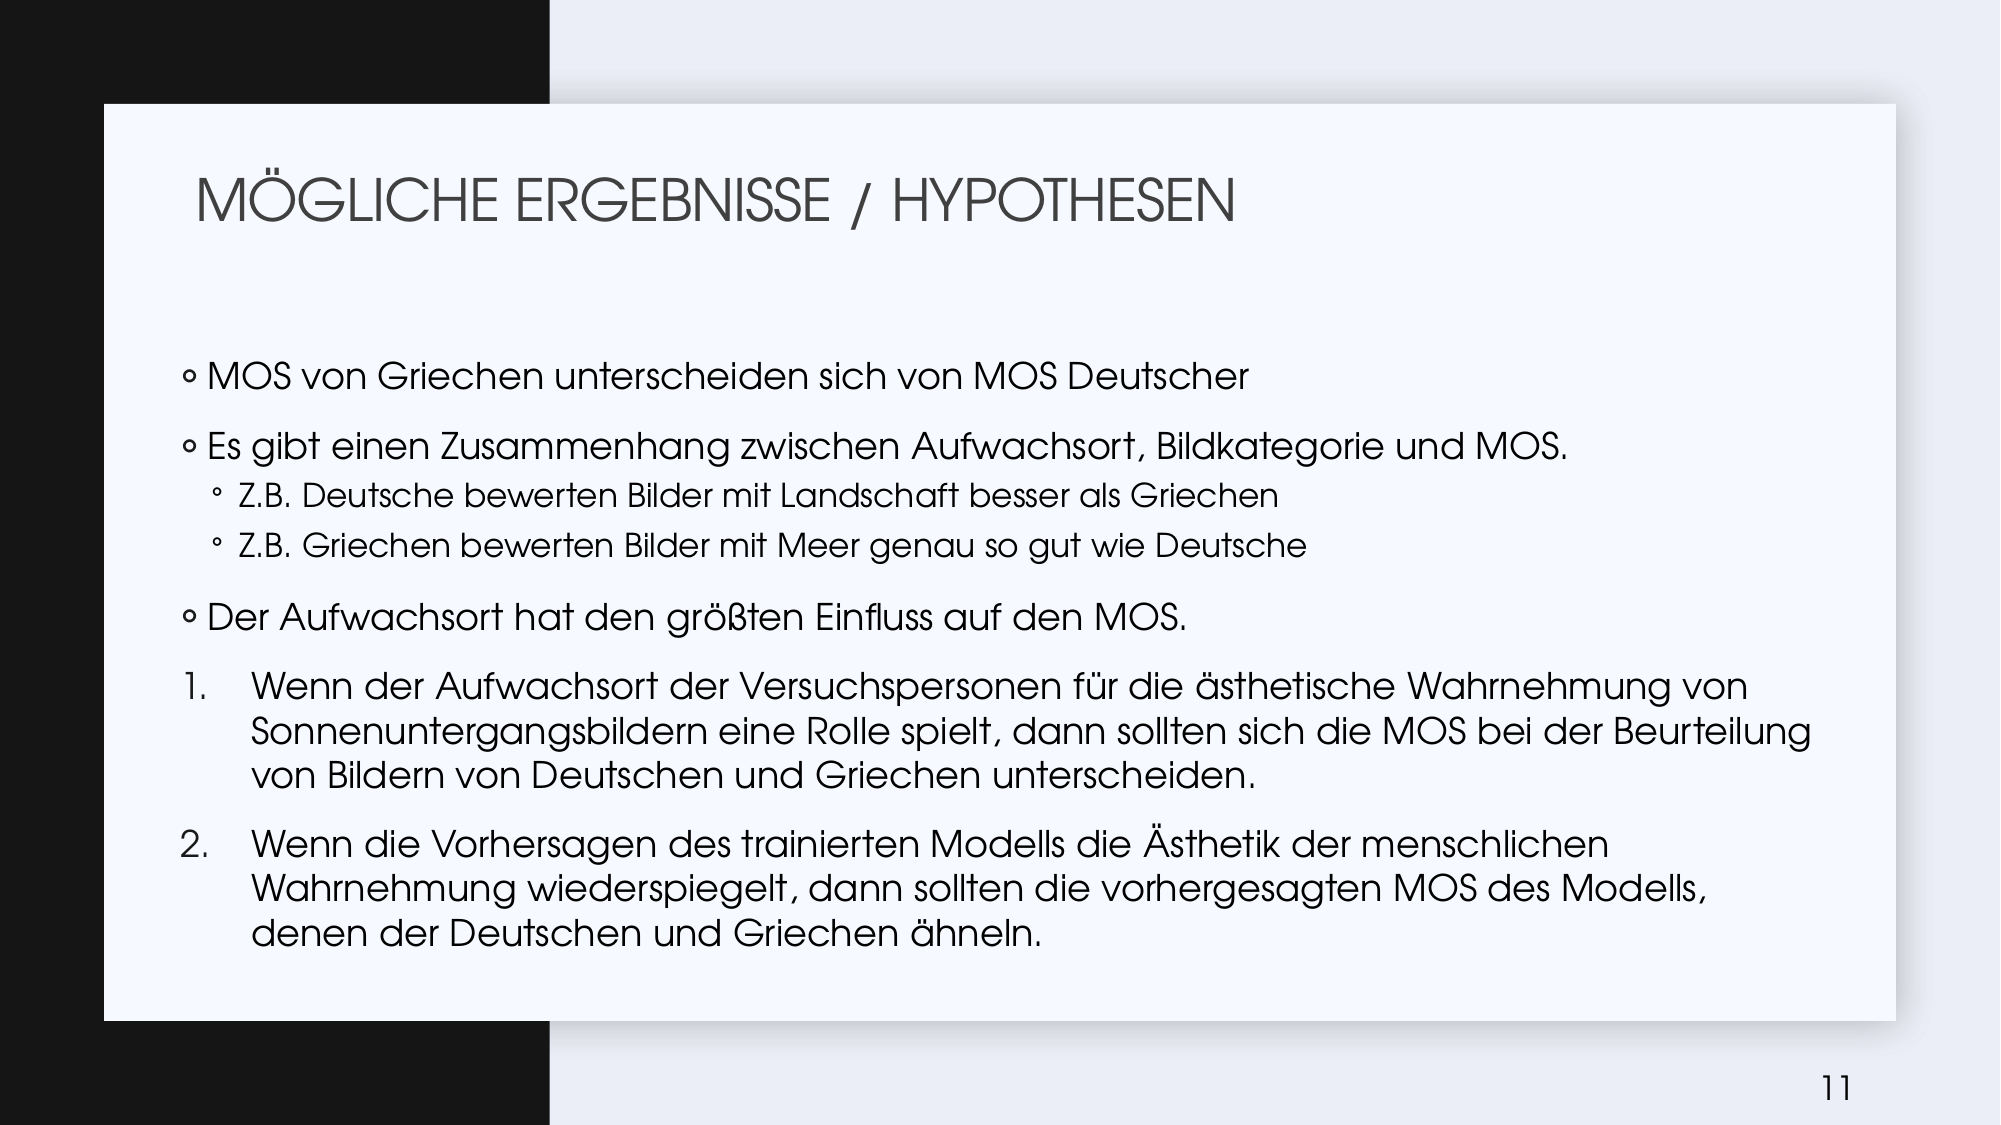

# Mögliche Ergebnisse / Hypothesen
MOS von Griechen unterscheiden sich von MOS Deutscher
Es gibt einen Zusammenhang zwischen Aufwachsort, Bildkategorie und MOS.
Z.B. Deutsche bewerten Bilder mit Landschaft besser als Griechen
Z.B. Griechen bewerten Bilder mit Meer genau so gut wie Deutsche
Der Aufwachsort hat den größten Einfluss auf den MOS.
Wenn der Aufwachsort der Versuchspersonen für die ästhetische Wahrnehmung von Sonnenuntergangsbildern eine Rolle spielt, dann sollten sich die MOS bei der Beurteilung von Bildern von Deutschen und Griechen unterscheiden.
Wenn die Vorhersagen des trainierten Modells die Ästhetik der menschlichen Wahrnehmung wiederspiegelt, dann sollten die vorhergesagten MOS des Modells, denen der Deutschen und Griechen ähneln.

11